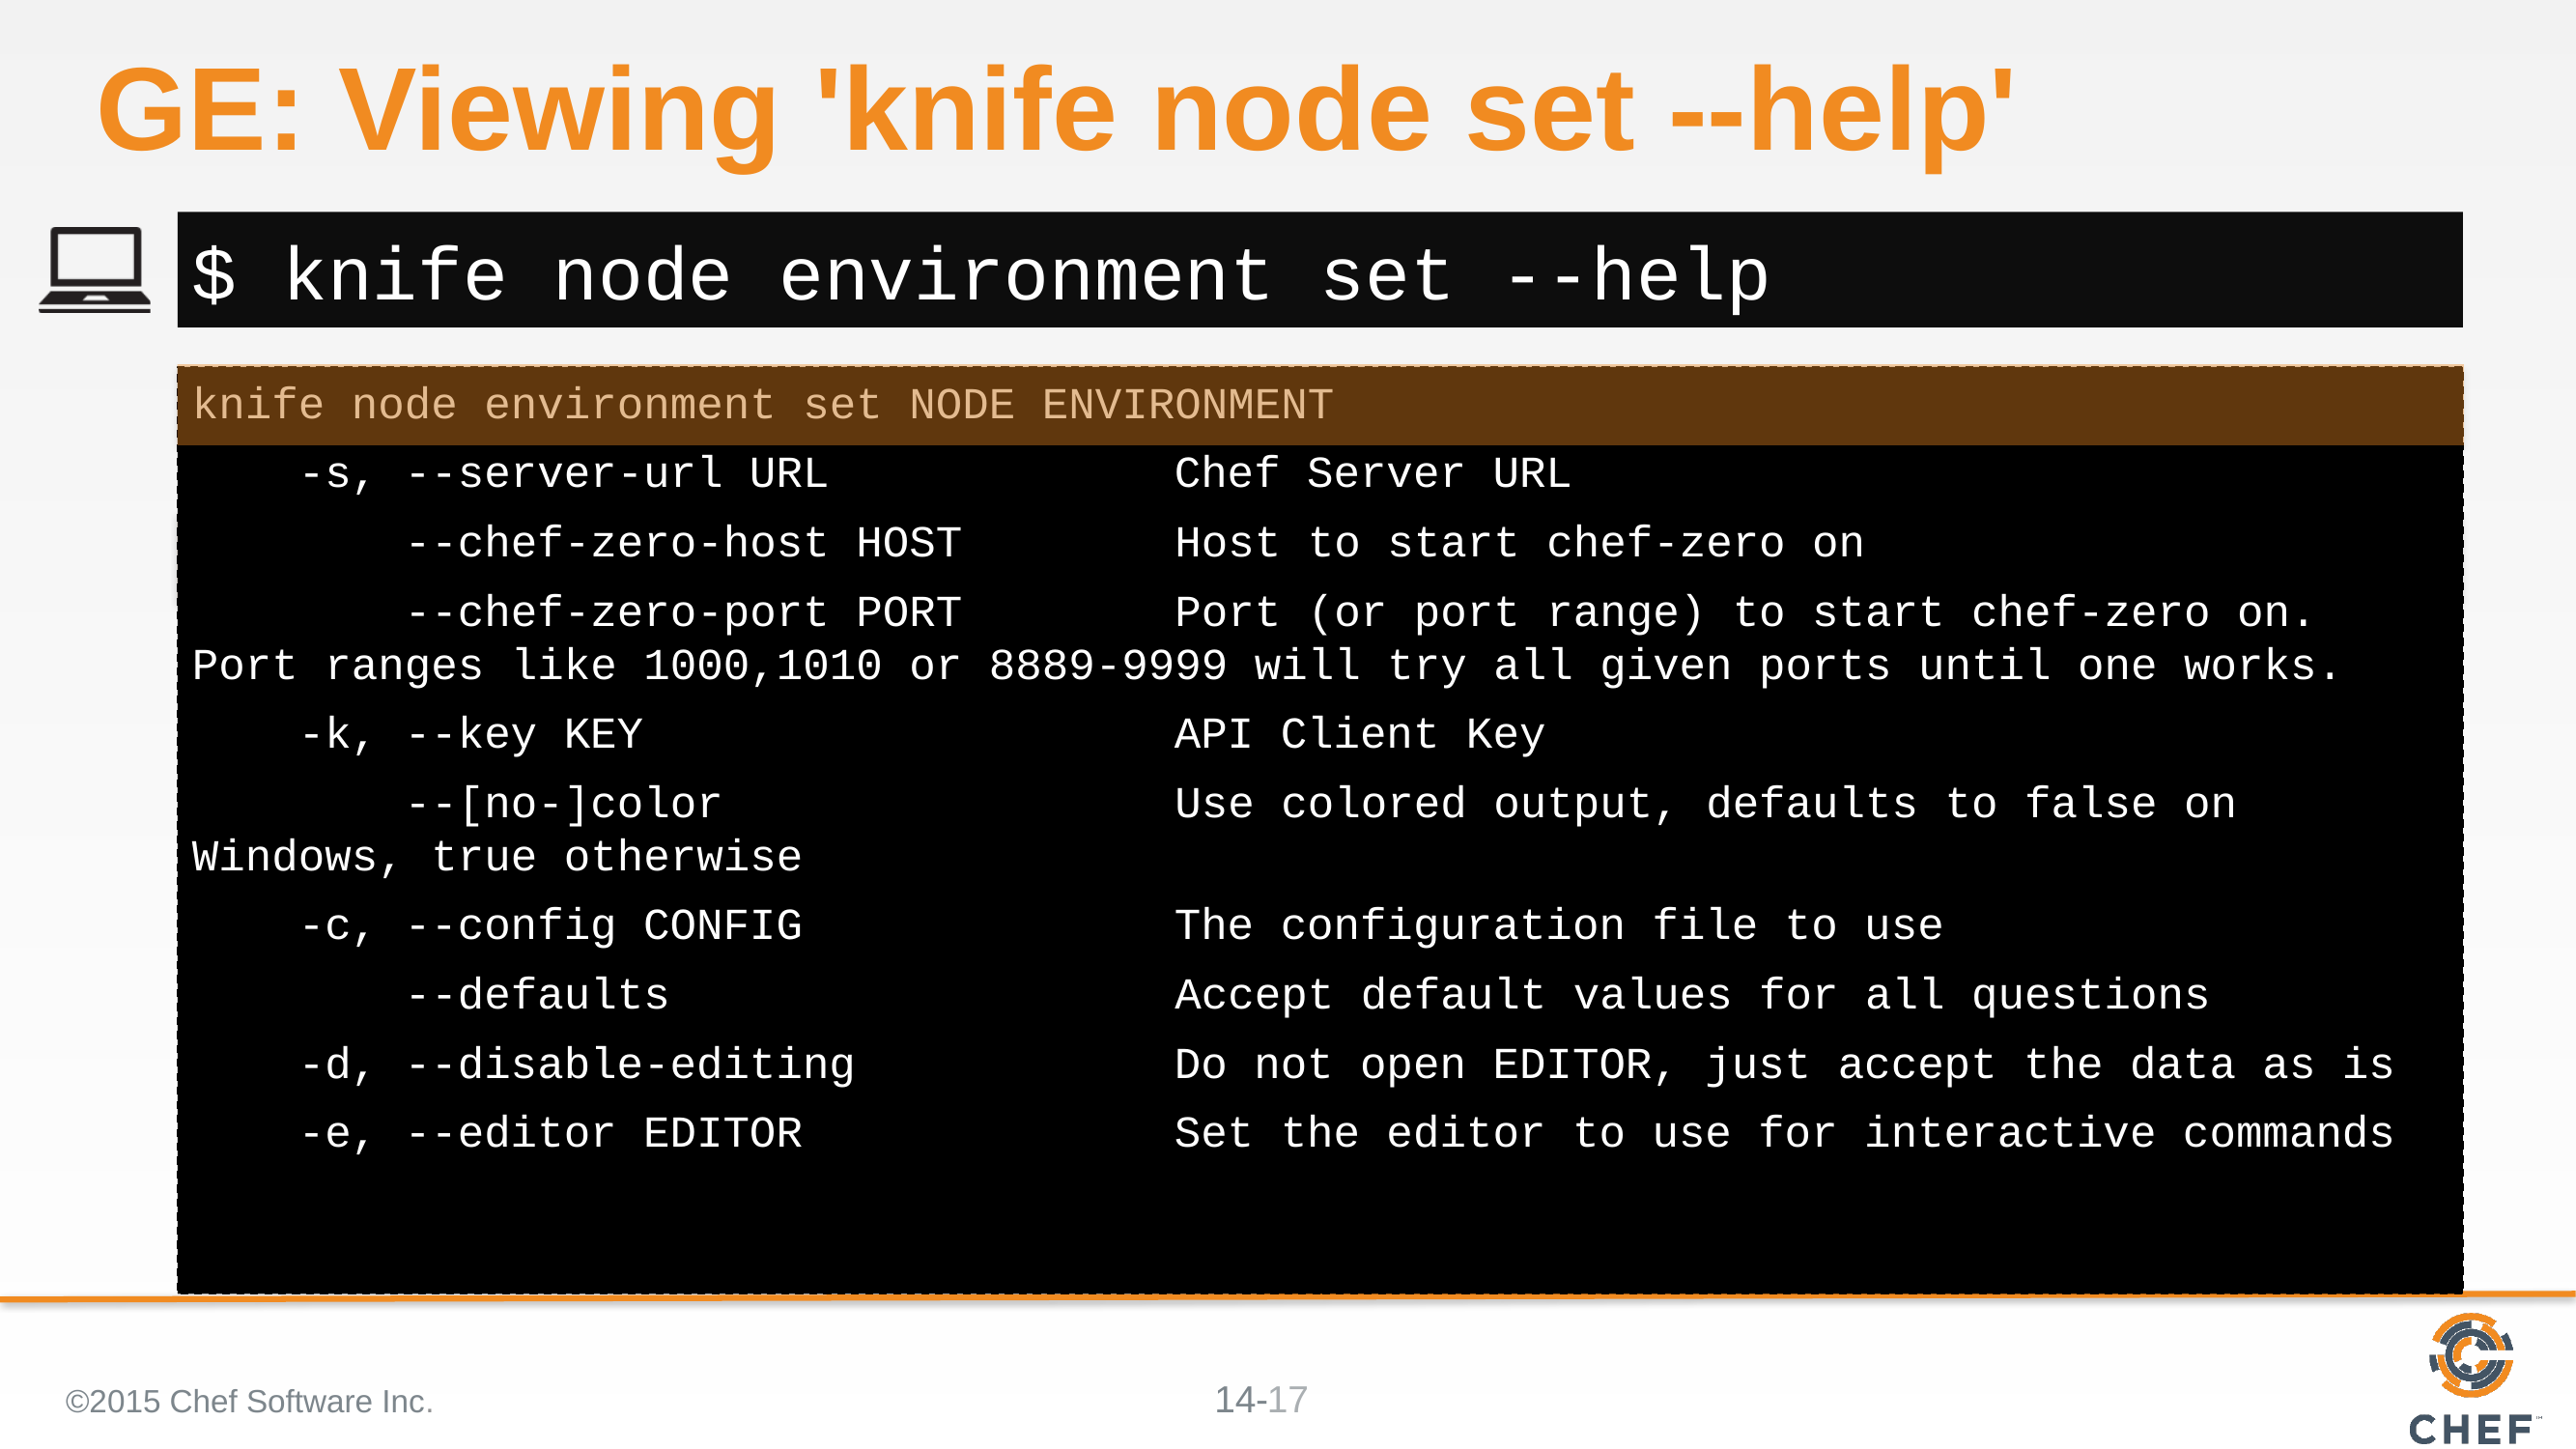

# GE: Viewing 'knife node set --help'
$ knife node environment set --help

knife node environment set NODE ENVIRONMENT
    -s, --server-url URL             Chef Server URL
        --chef-zero-host HOST        Host to start chef-zero on
        --chef-zero-port PORT        Port (or port range) to start chef-zero on.  Port ranges like 1000,1010 or 8889-9999 will try all given ports until one works.
    -k, --key KEY                    API Client Key
        --[no-]color                 Use colored output, defaults to false on Windows, true otherwise
    -c, --config CONFIG              The configuration file to use
        --defaults                   Accept default values for all questions
    -d, --disable-editing            Do not open EDITOR, just accept the data as is
    -e, --editor EDITOR              Set the editor to use for interactive commands
©2015 Chef Software Inc.
17